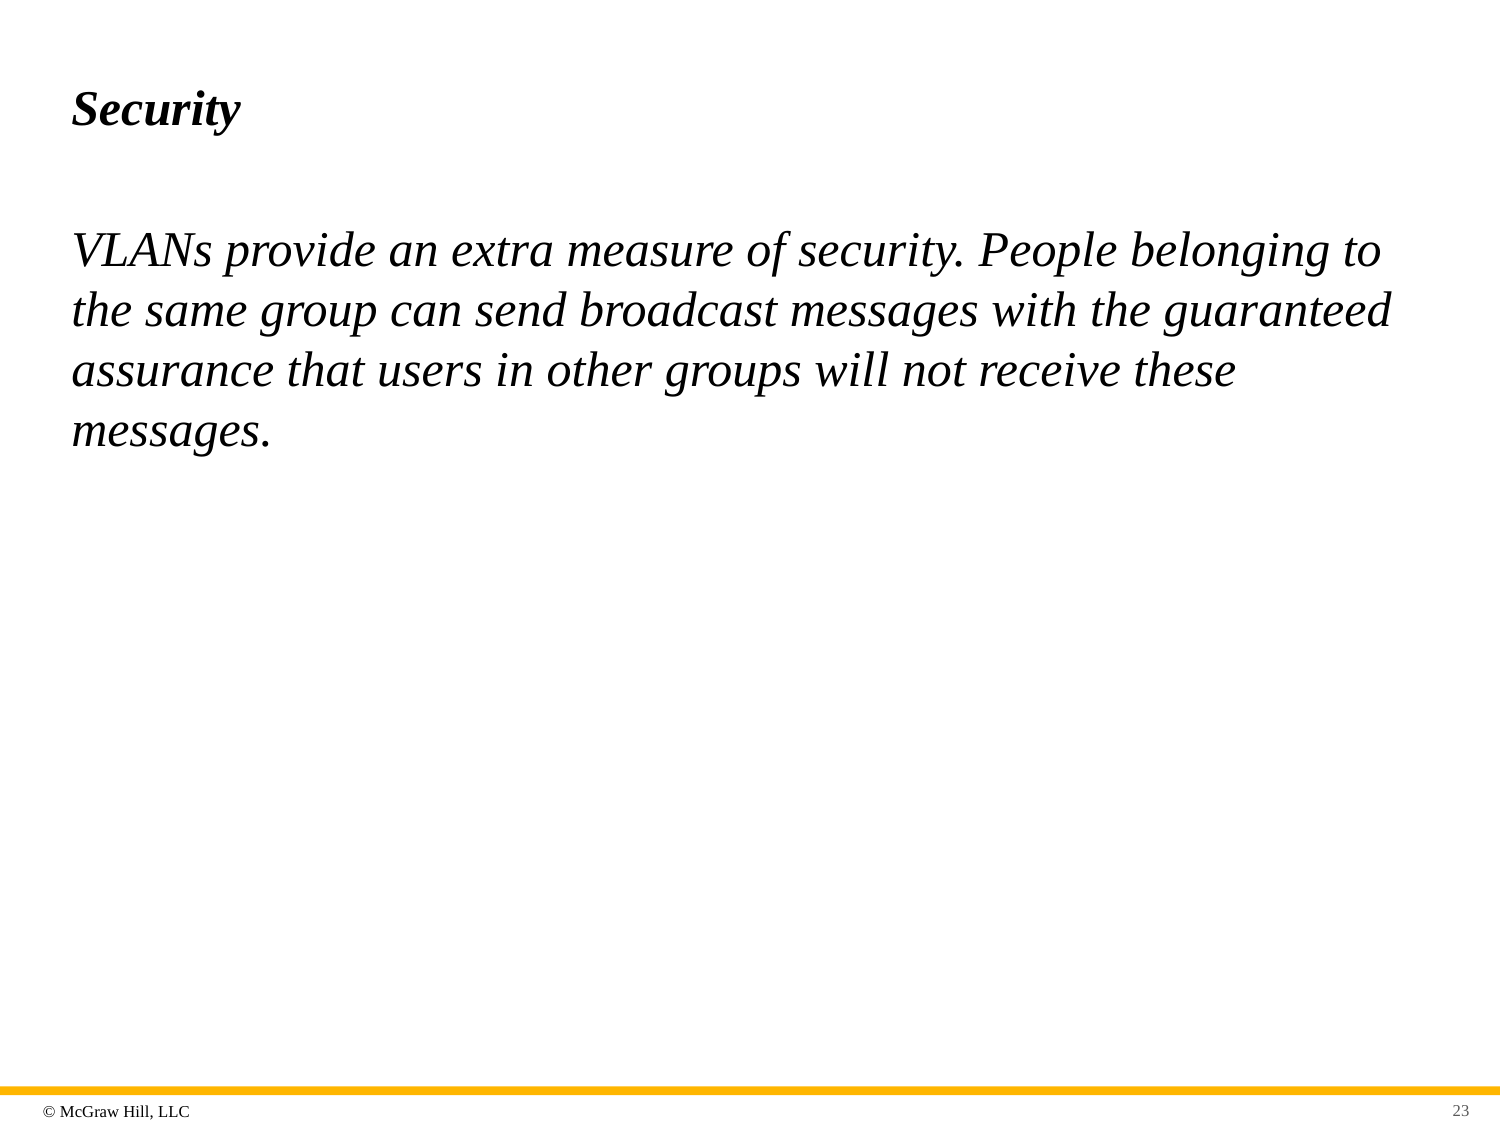

# Security
VLANs provide an extra measure of security. People belonging to the same group can send broadcast messages with the guaranteed assurance that users in other groups will not receive these messages.
23